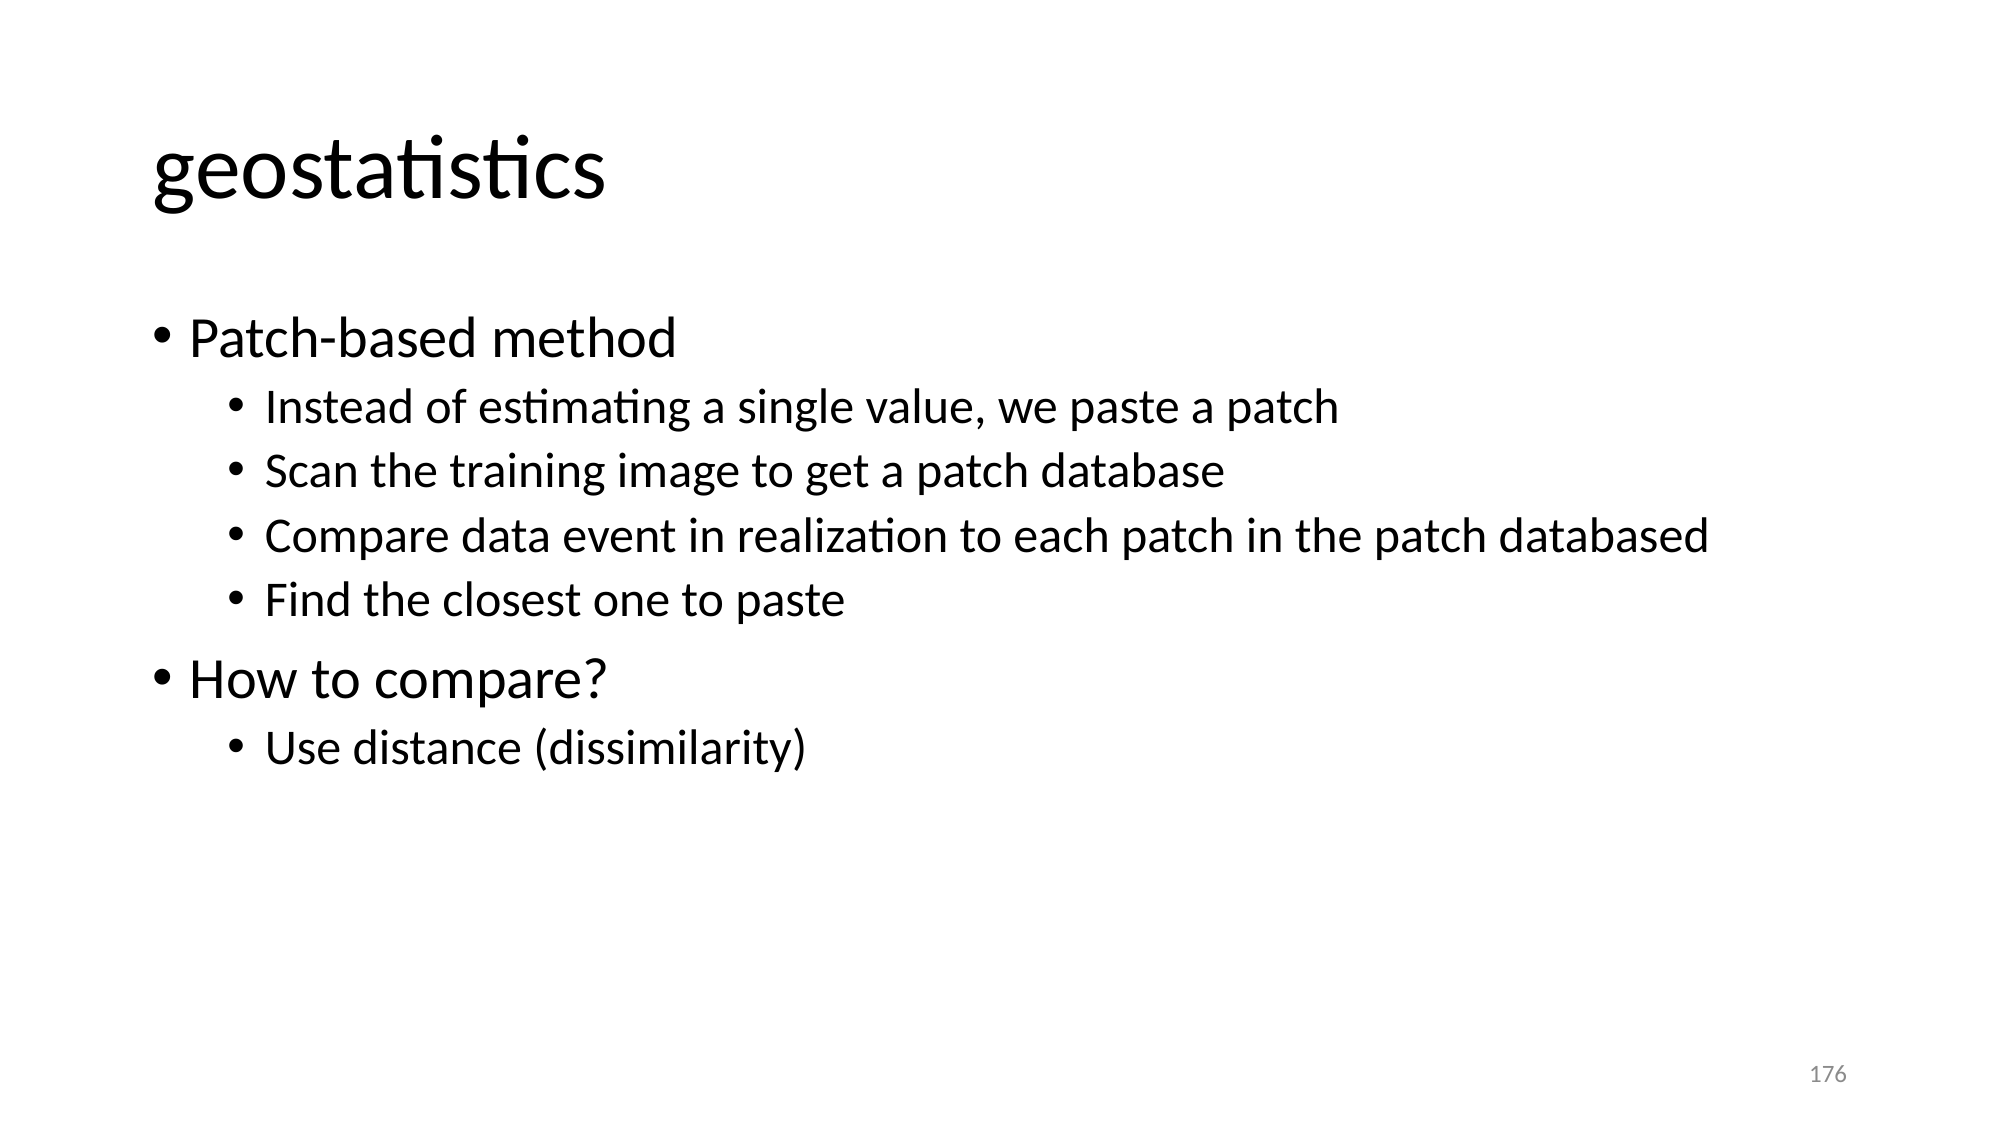

# geostatistics
Patch-based method
Instead of estimating a single value, we paste a patch
Scan the training image to get a patch database
Compare data event in realization to each patch in the patch databased
Find the closest one to paste
How to compare?
Use distance (dissimilarity)

176